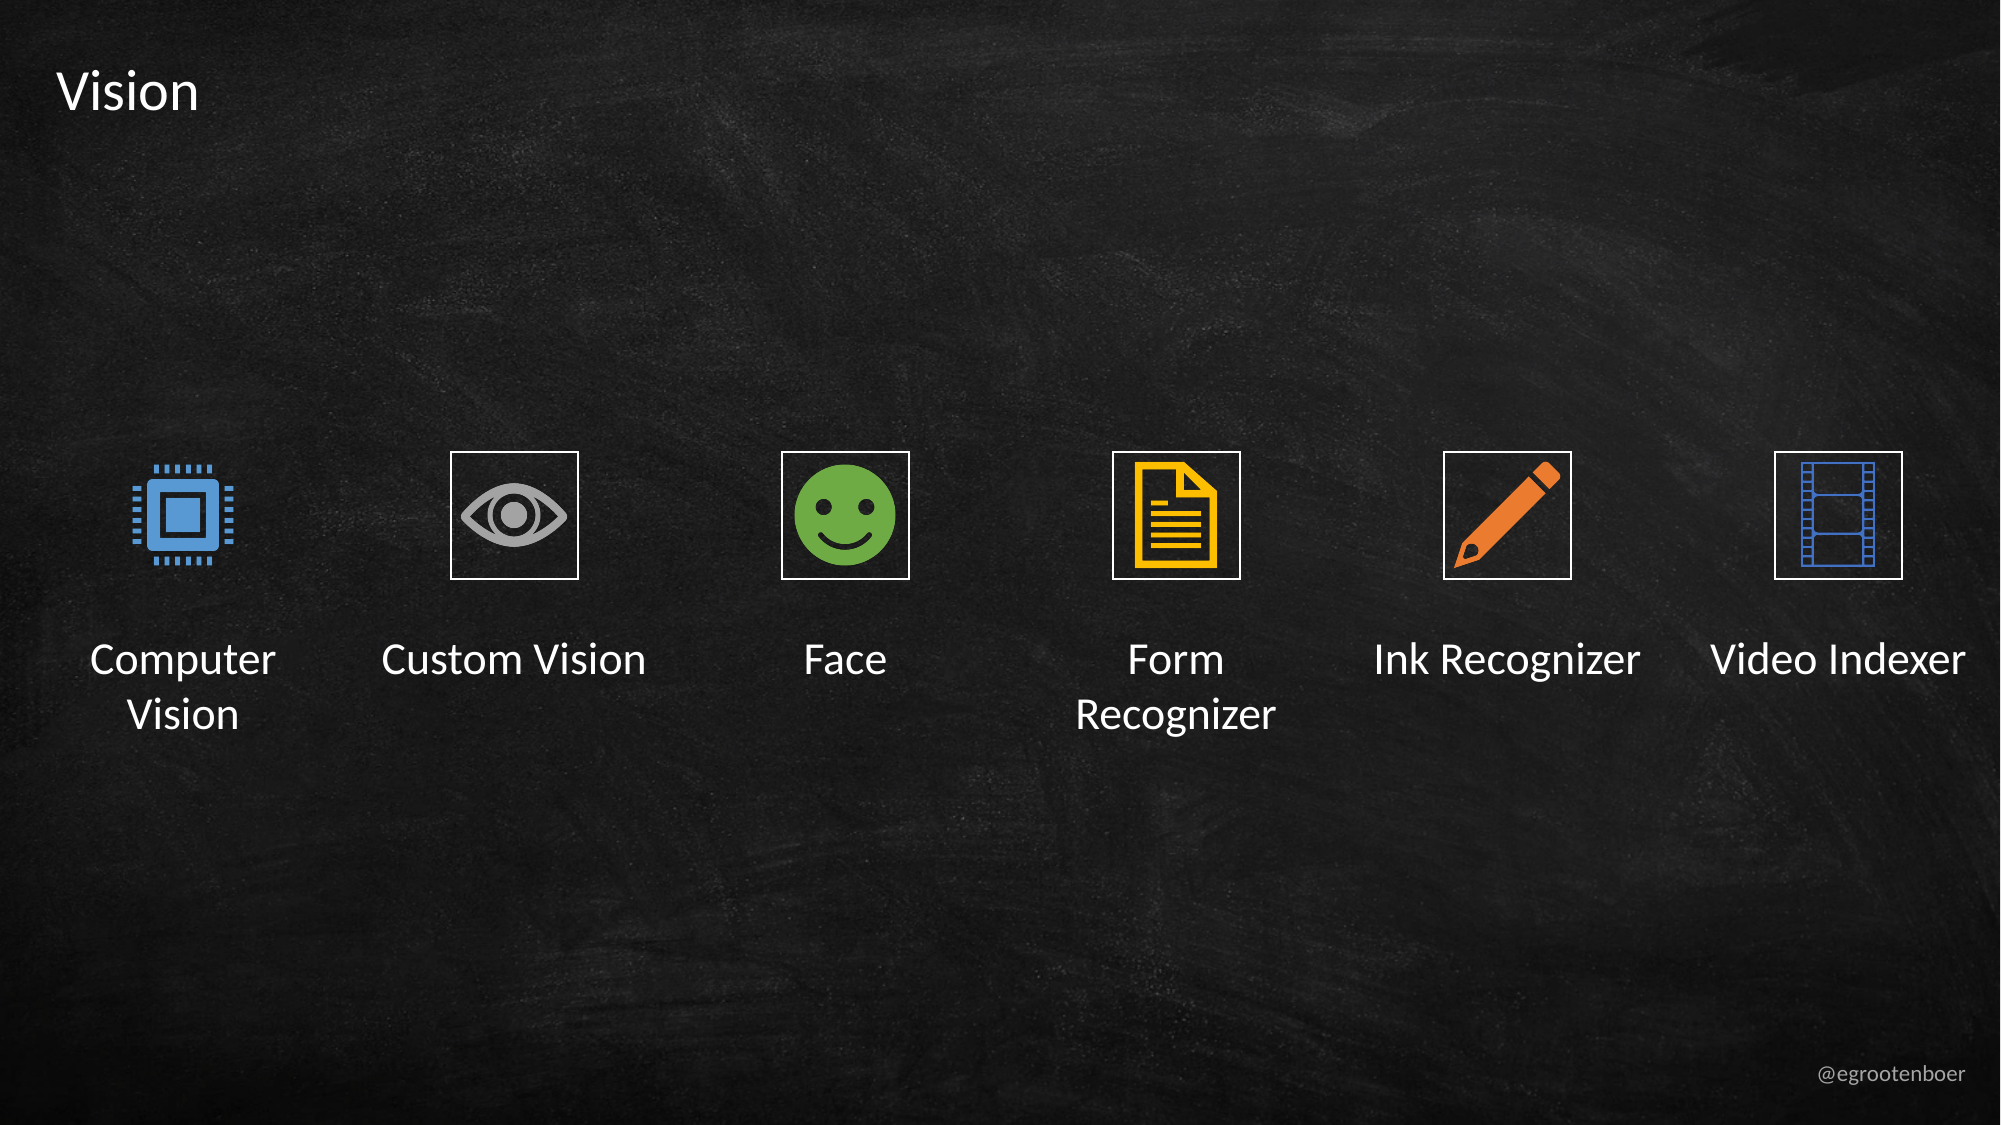

# Vision

Computer Vision
Custom Vision
Face
Form Recognizer
Ink Recognizer
Video Indexer